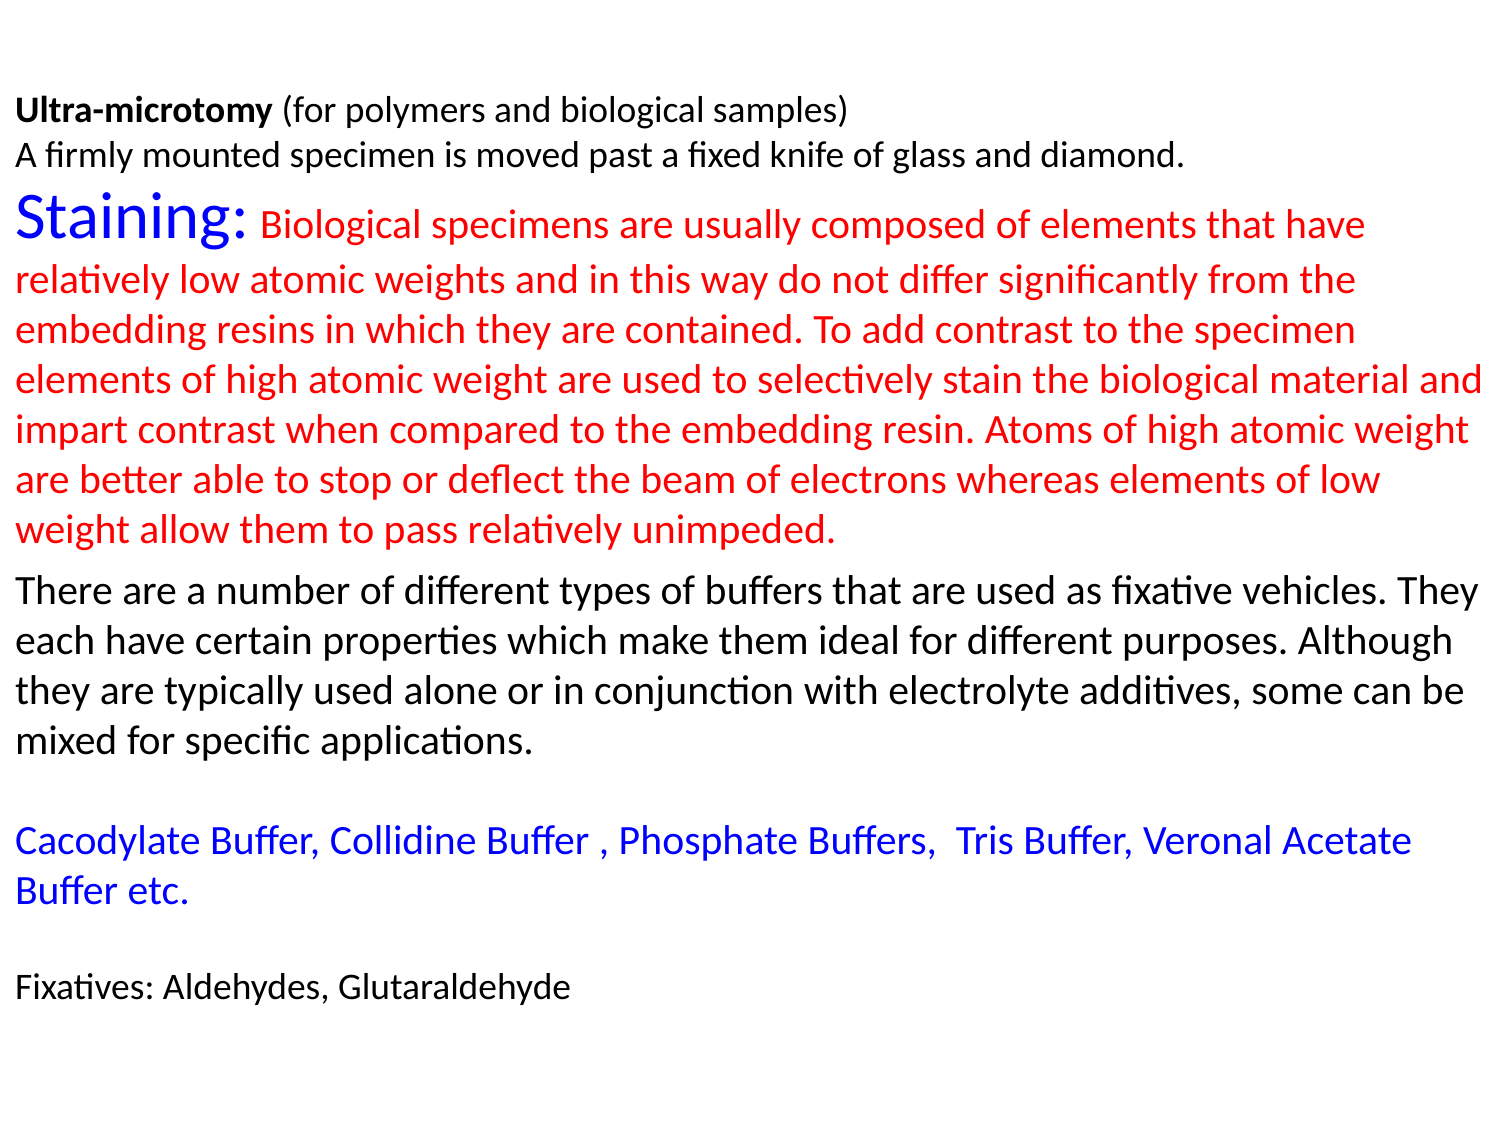

Ultra-microtomy (for polymers and biological samples)
A firmly mounted specimen is moved past a fixed knife of glass and diamond.

Staining: Biological specimens are usually composed of elements that have relatively low atomic weights and in this way do not differ significantly from the embedding resins in which they are contained. To add contrast to the specimen elements of high atomic weight are used to selectively stain the biological material and impart contrast when compared to the embedding resin. Atoms of high atomic weight are better able to stop or deflect the beam of electrons whereas elements of low weight allow them to pass relatively unimpeded.
There are a number of different types of buffers that are used as fixative vehicles. They each have certain properties which make them ideal for different purposes. Although they are typically used alone or in conjunction with electrolyte additives, some can be mixed for specific applications.

Cacodylate Buffer, Collidine Buffer , Phosphate Buffers,  Tris Buffer, Veronal Acetate Buffer etc.

Fixatives: Aldehydes, Glutaraldehyde

52